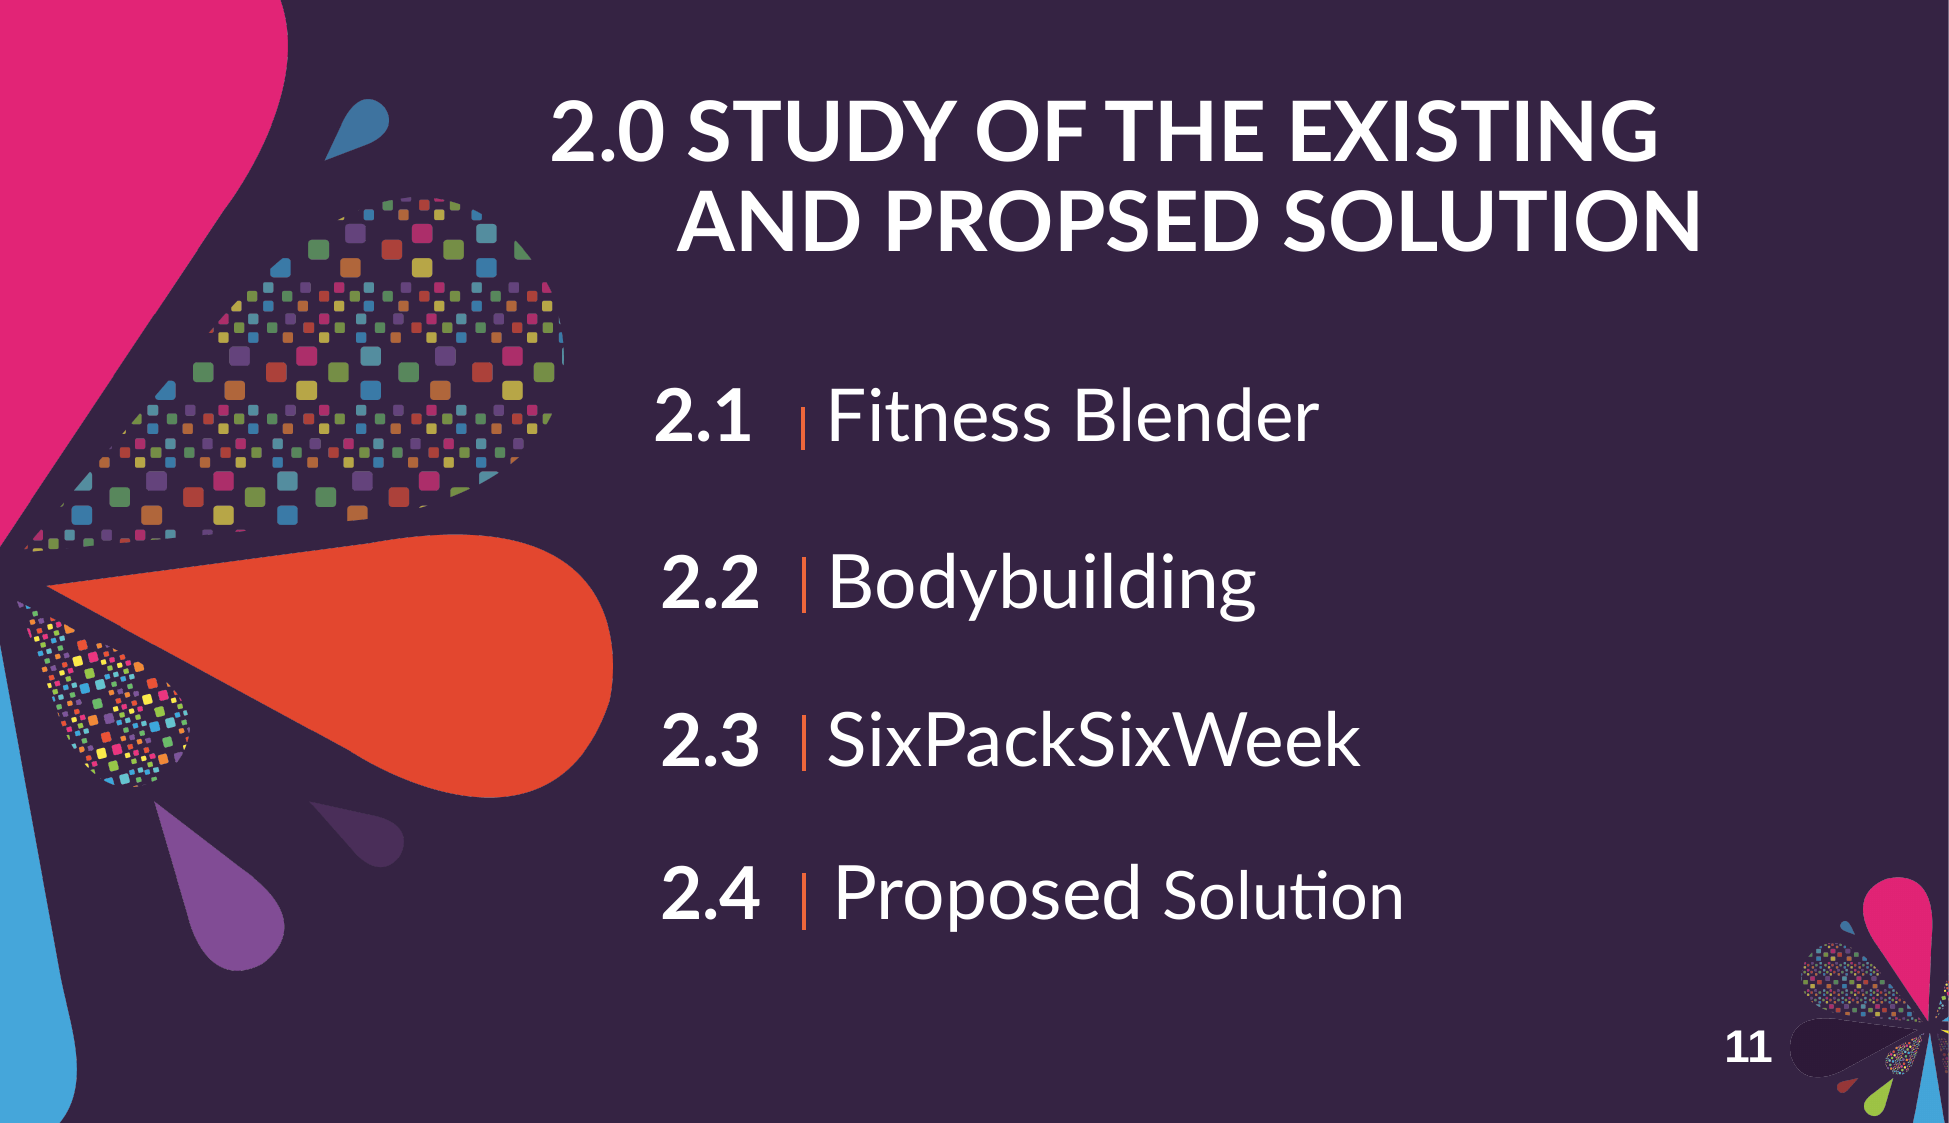

# 2.0 STUDY OF THE EXISTING AND PROPSED SOLUTION
2.1    Fitness Blender

2.2    Bodybuilding
2.3    SixPackSixWeek
2.4    Proposed Solution